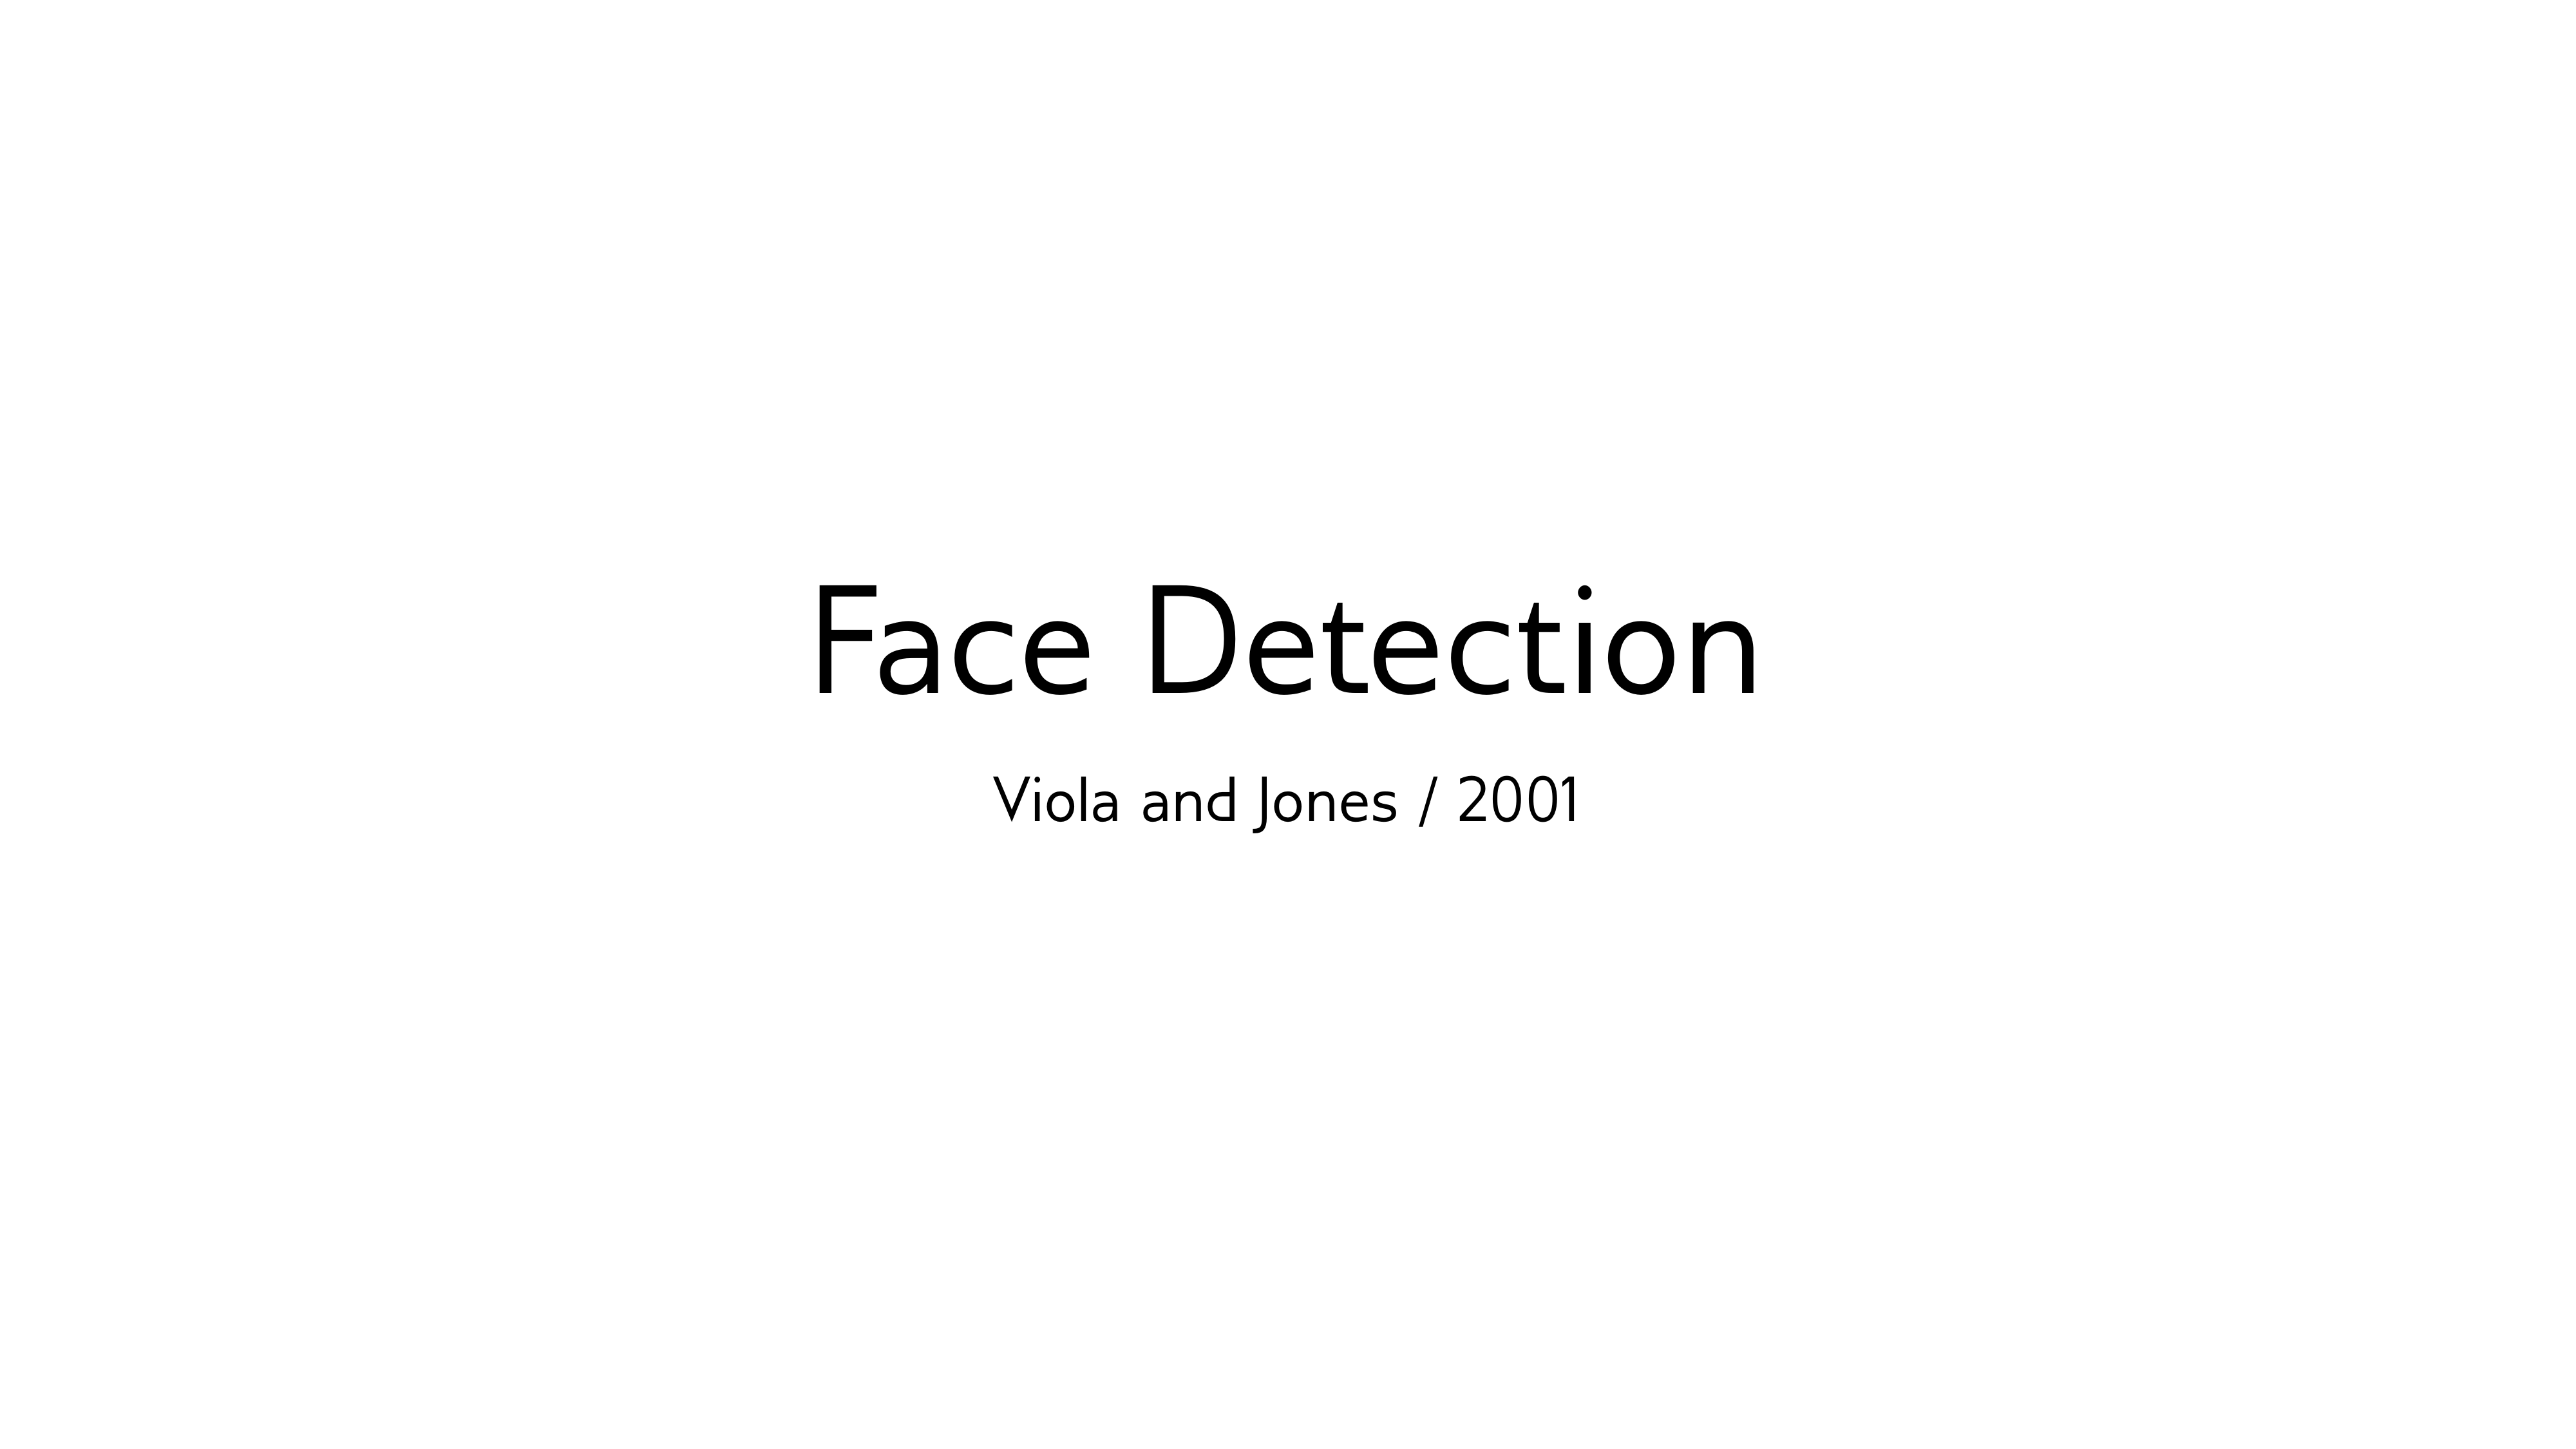

# Face Detection
Viola and Jones / 2001